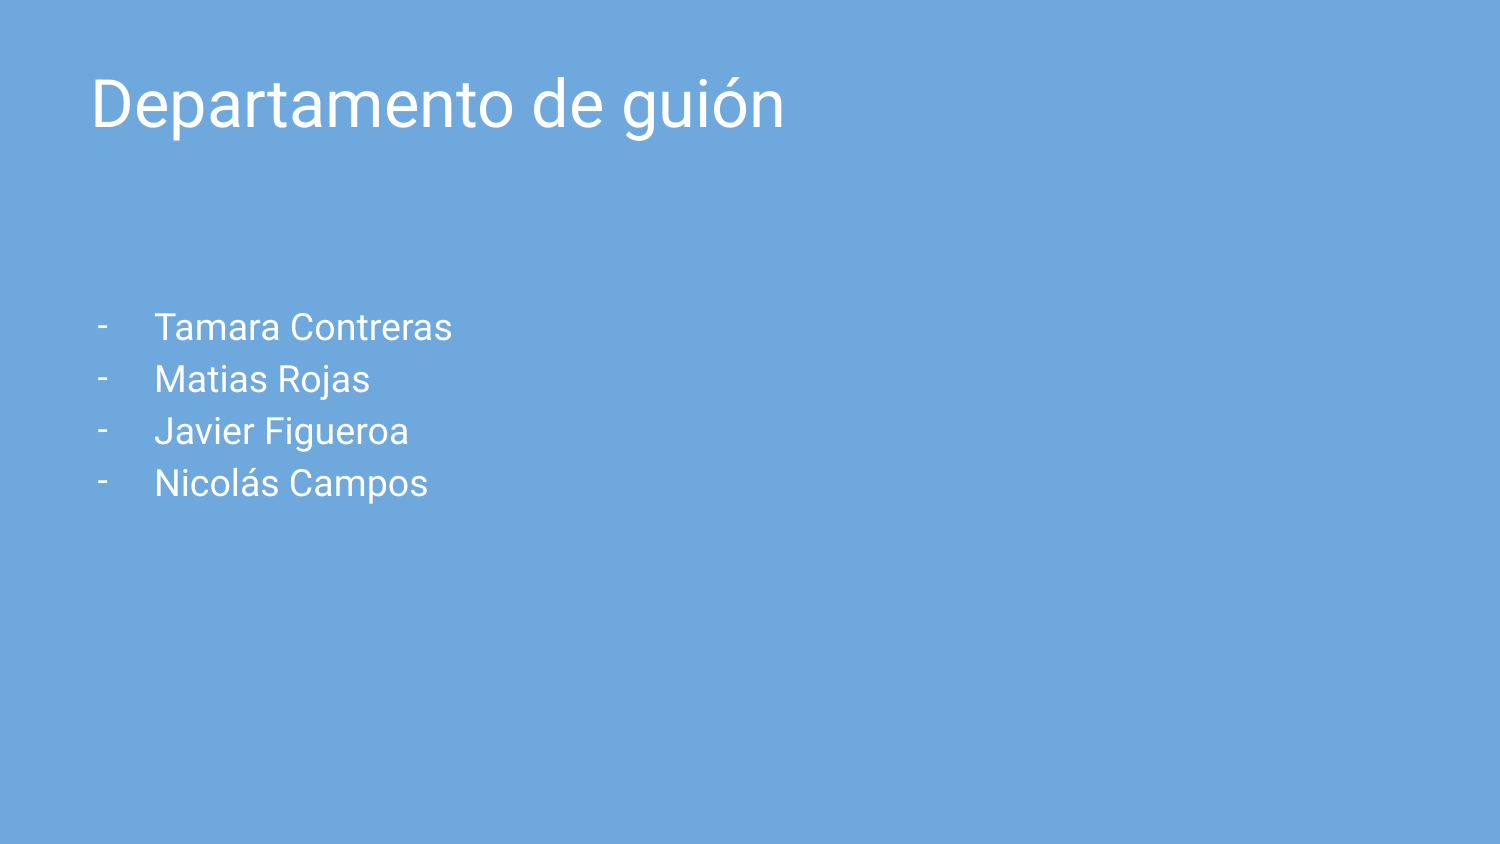

# Departamento de guión
Tamara Contreras
Matias Rojas
Javier Figueroa
Nicolás Campos